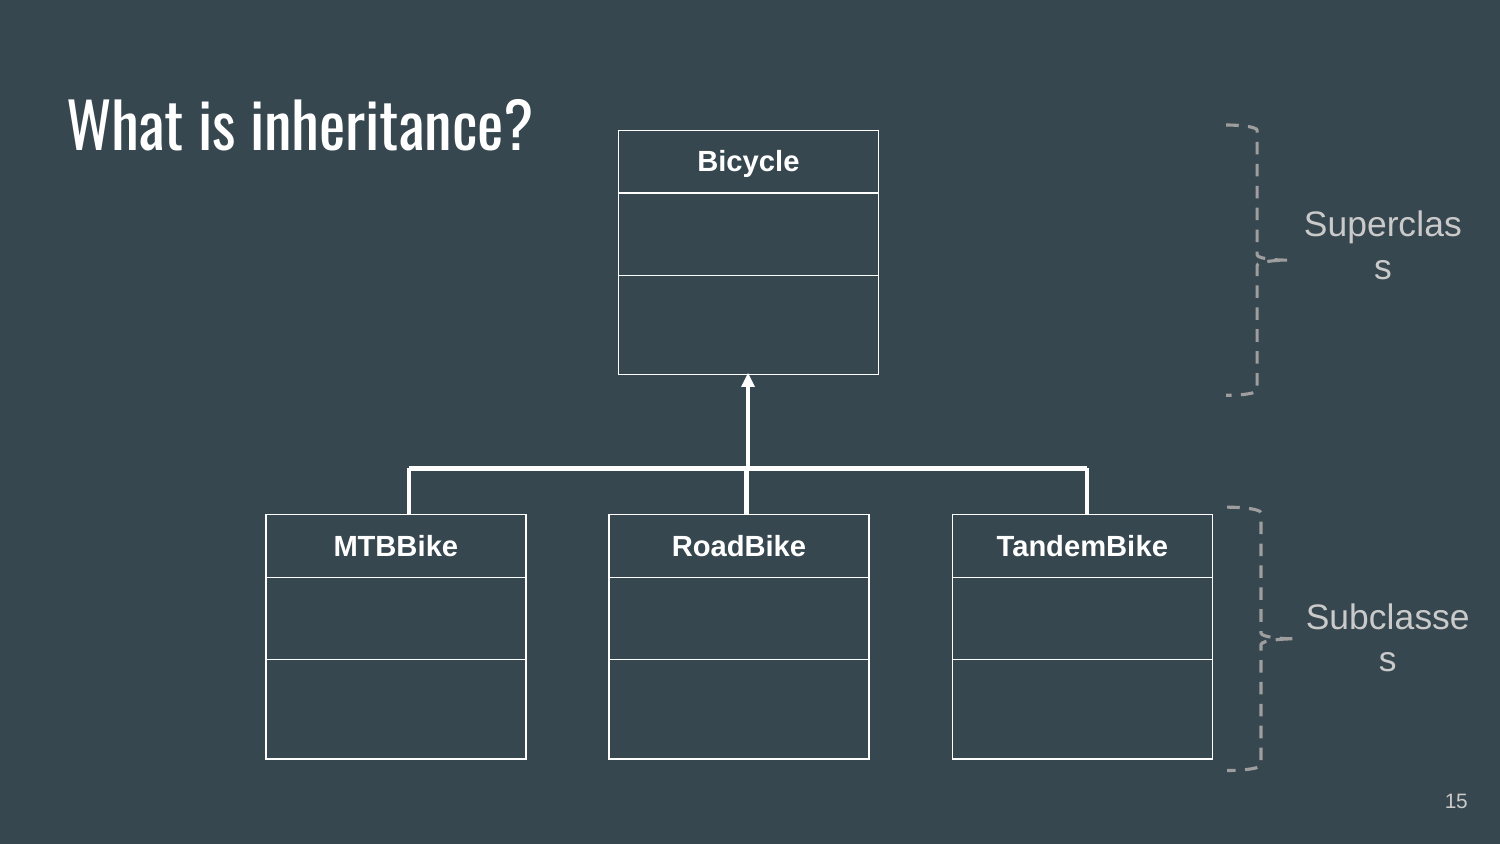

# What is inheritance?

| Bicycle |
| --- |
|  |
|  |
Superclass

| MTBBike |
| --- |
|  |
|  |
| RoadBike |
| --- |
|  |
|  |
| TandemBike |
| --- |
|  |
|  |
Subclasses
15